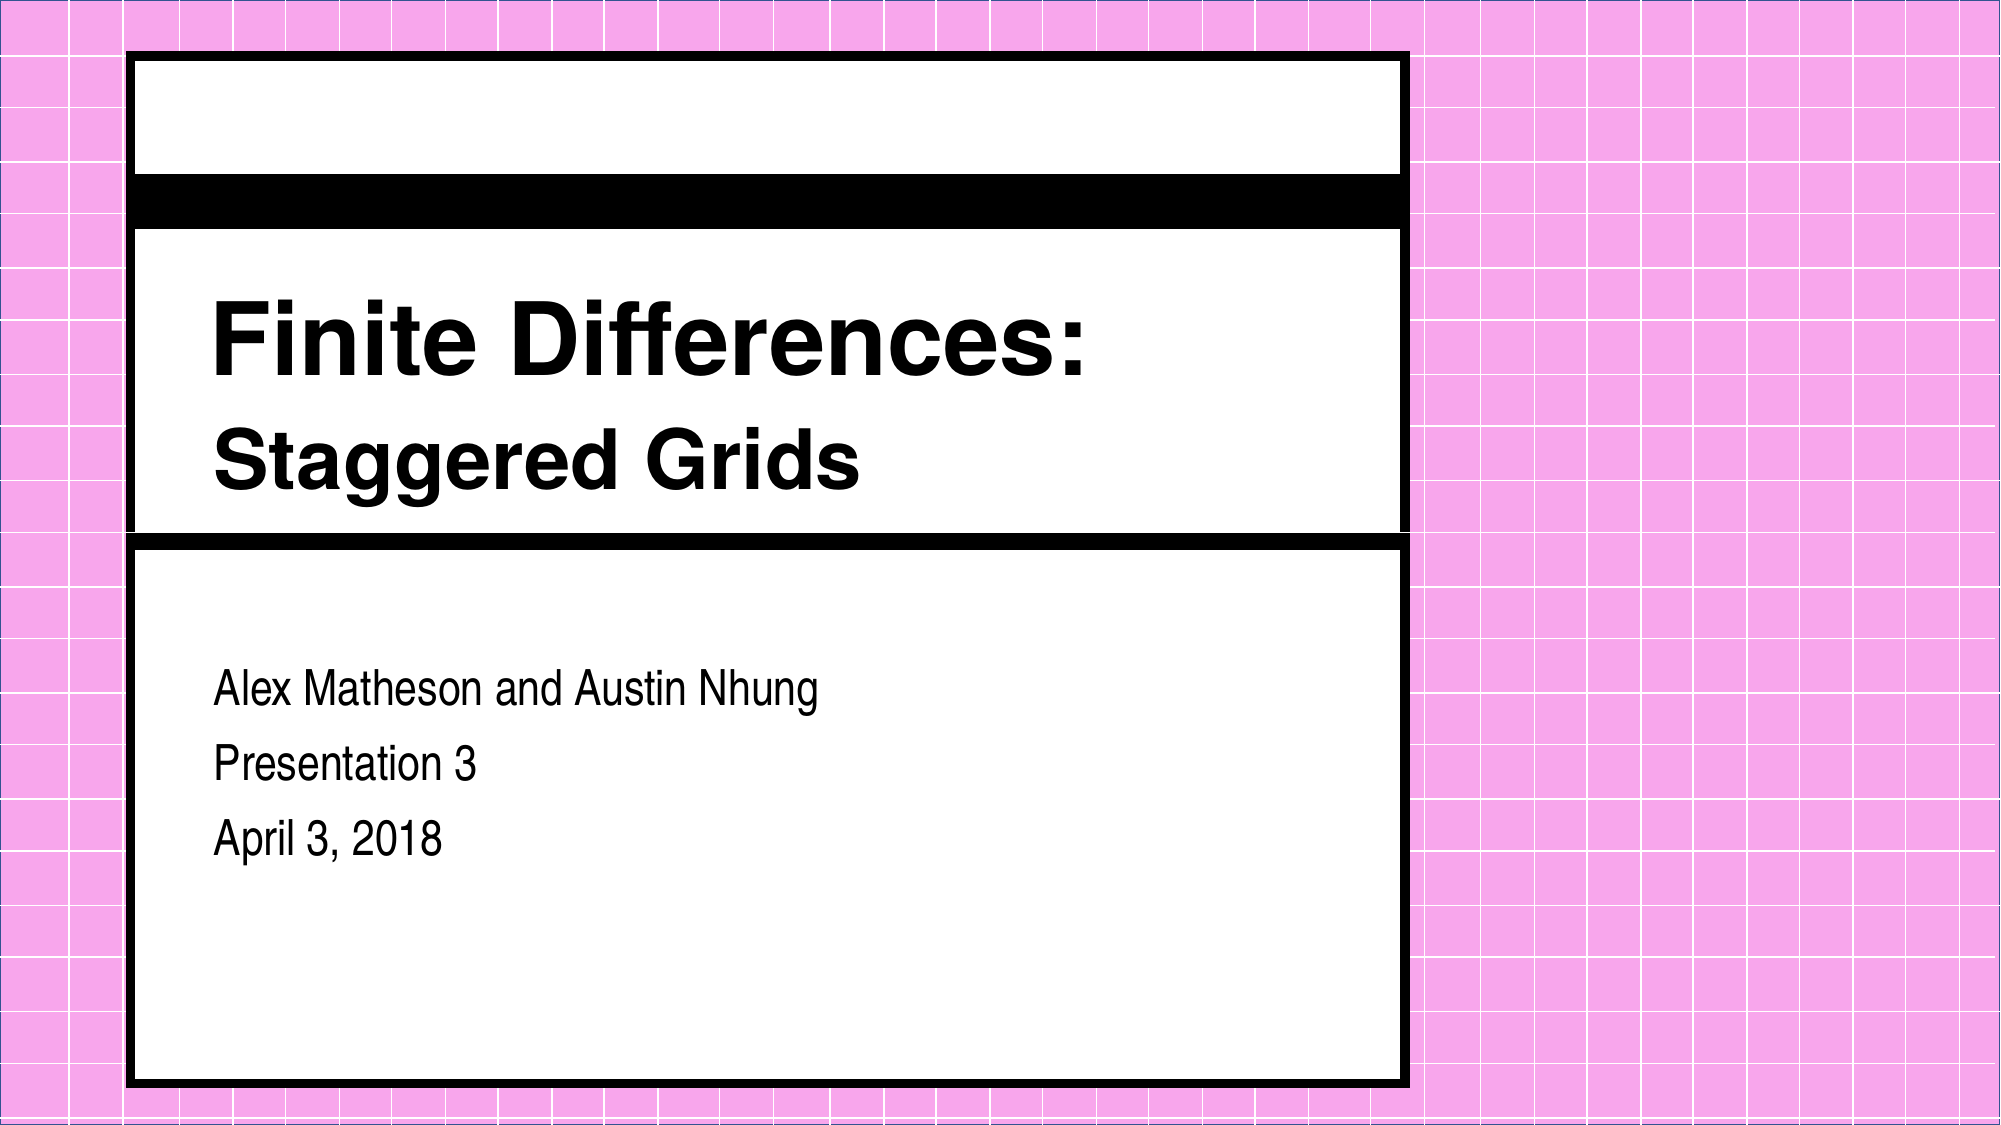

# Finite Differences:
Staggered Grids

Alex Matheson and Austin Nhung
Presentation 3
April 3, 2018